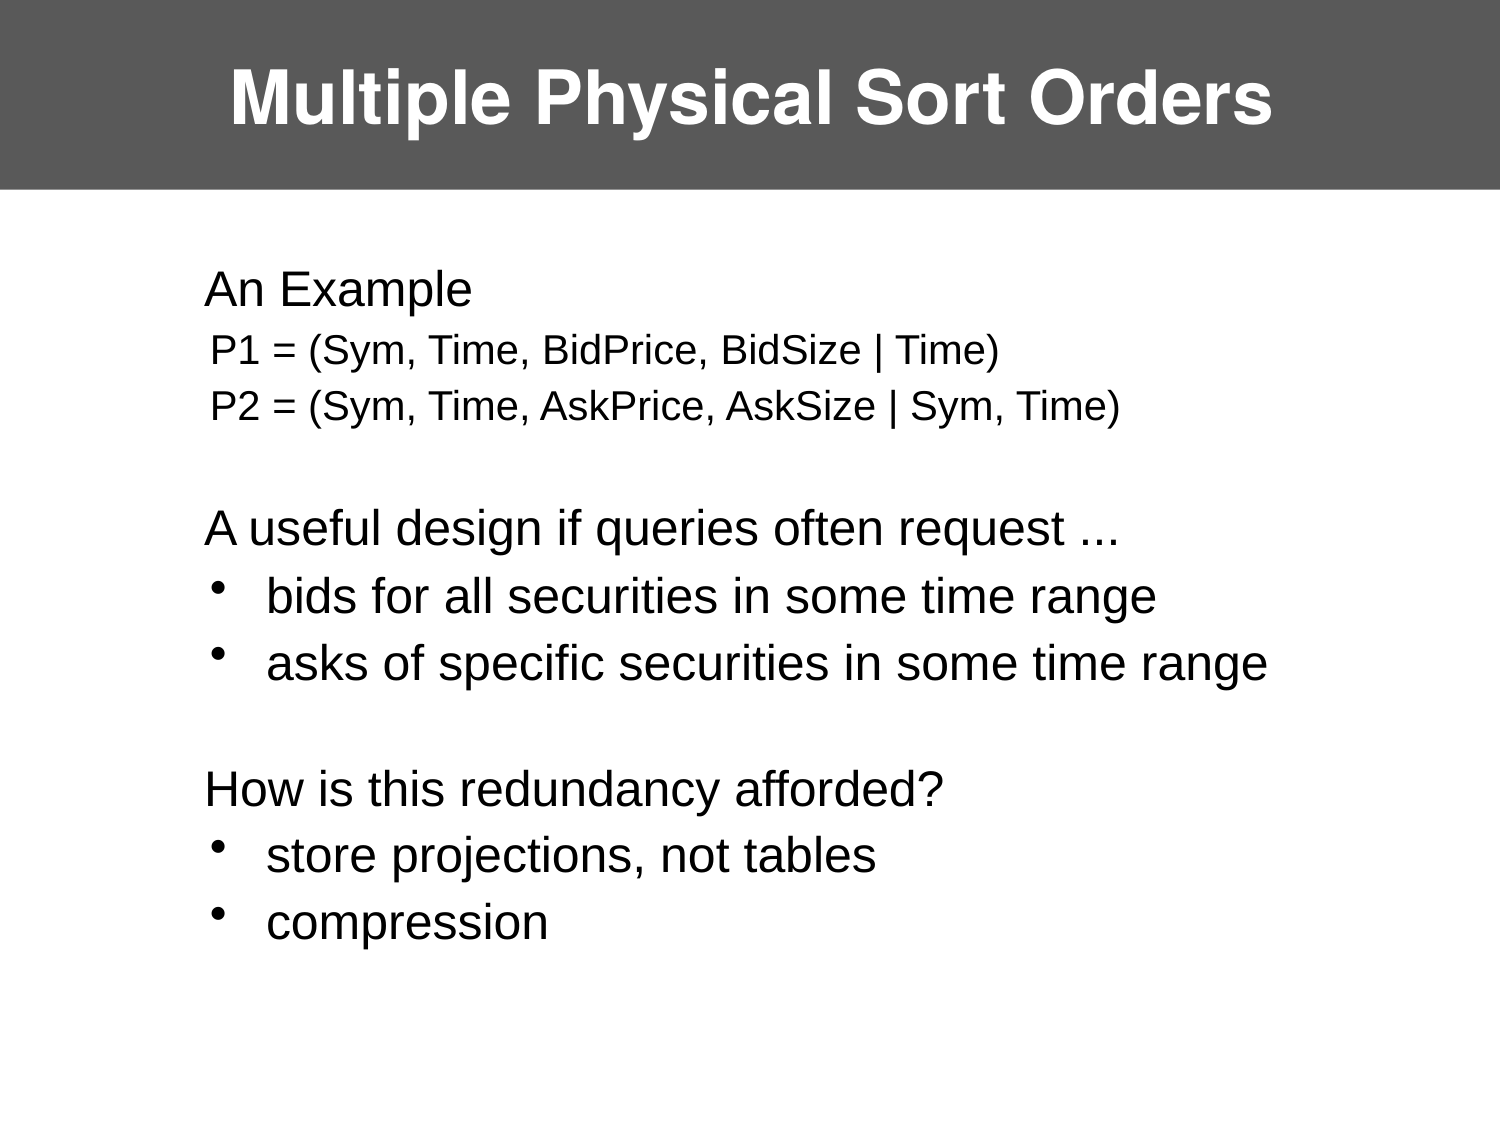

# Multiple Physical Sort Orders
An Example
P1 = (Sym, Time, BidPrice, BidSize | Time)
P2 = (Sym, Time, AskPrice, AskSize | Sym, Time)
A useful design if queries often request ...
bids for all securities in some time range
asks of specific securities in some time range
How is this redundancy afforded?
store projections, not tables
compression
20